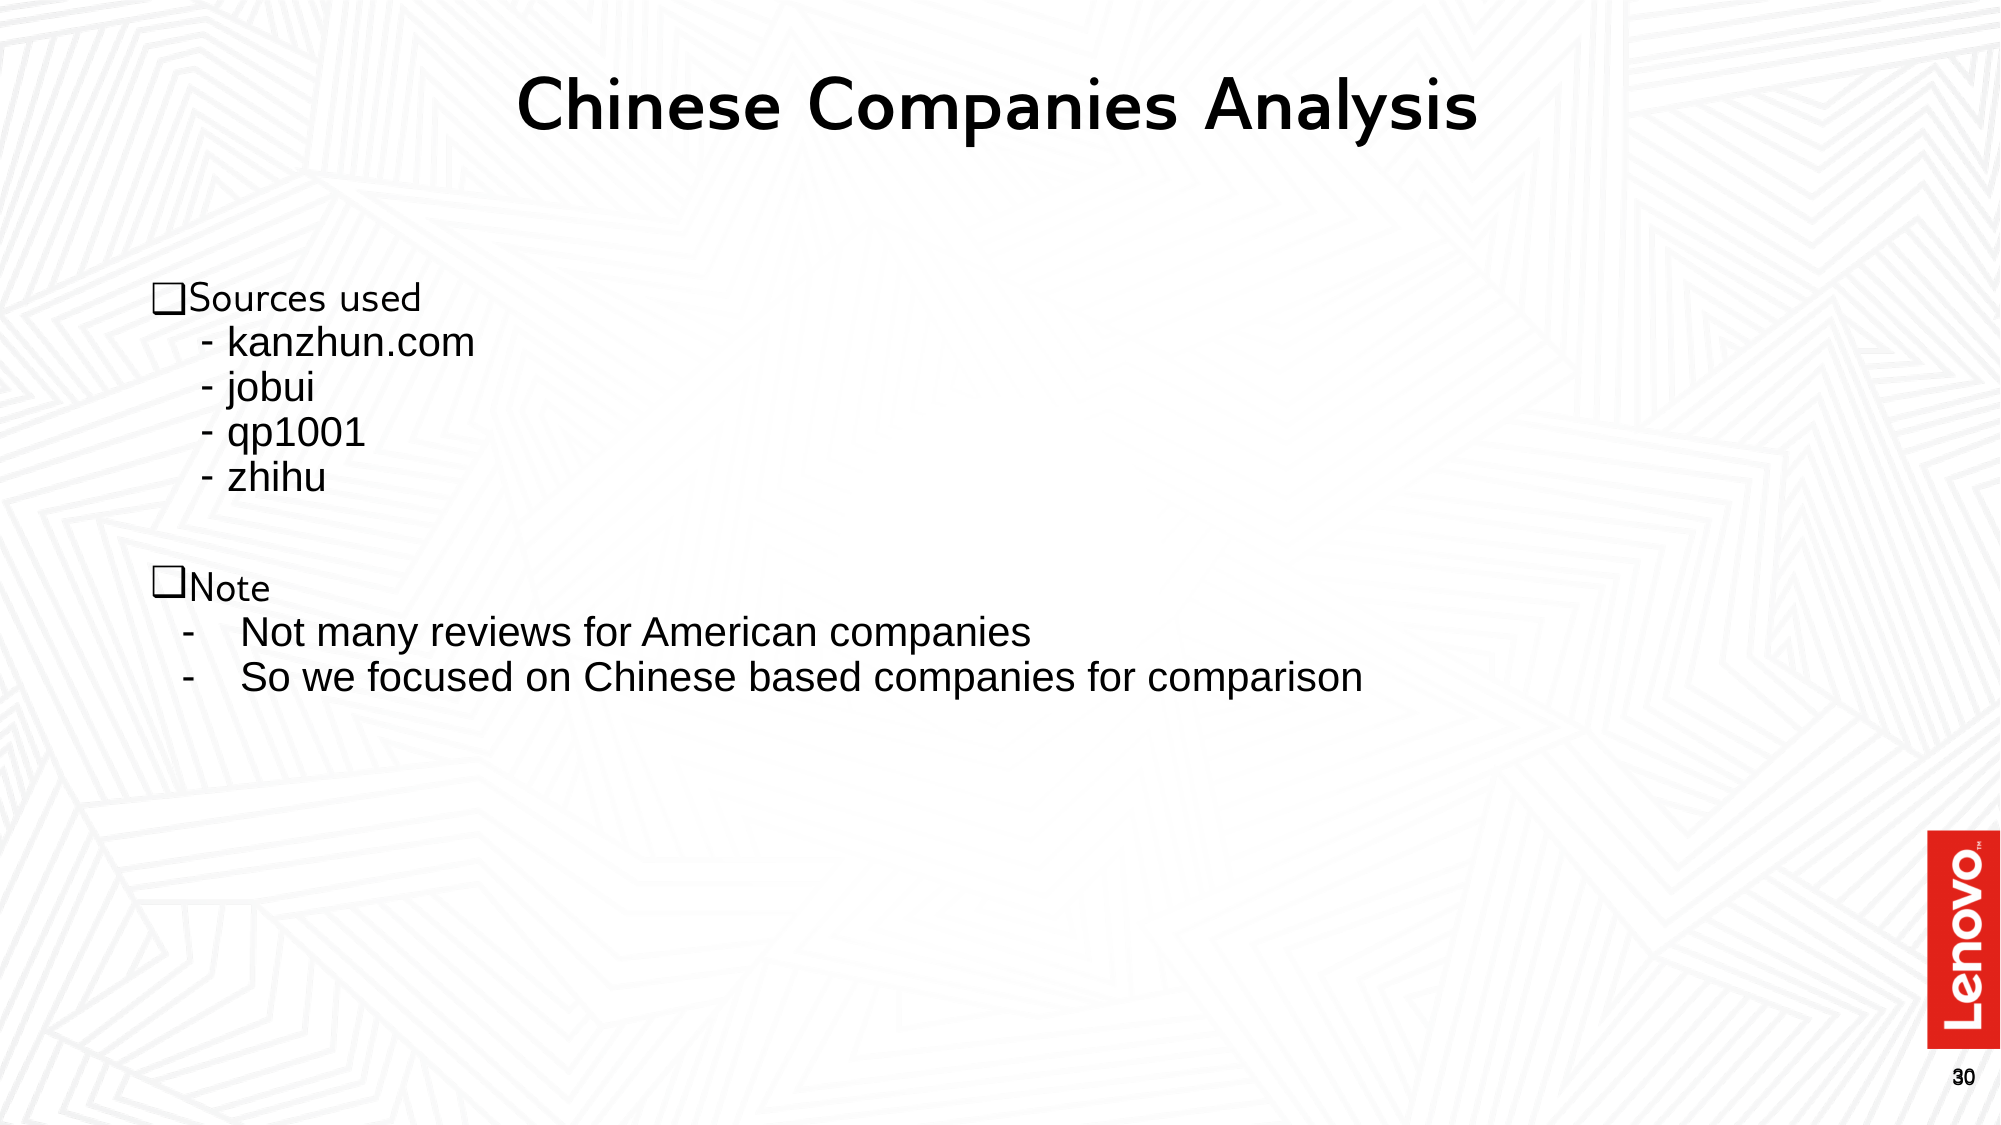

# Chinese Companies Analysis

Sources used
kanzhun.com
jobui
qp1001
zhihu

Note
Not many reviews for American companies
So we focused on Chinese based companies for comparison
30